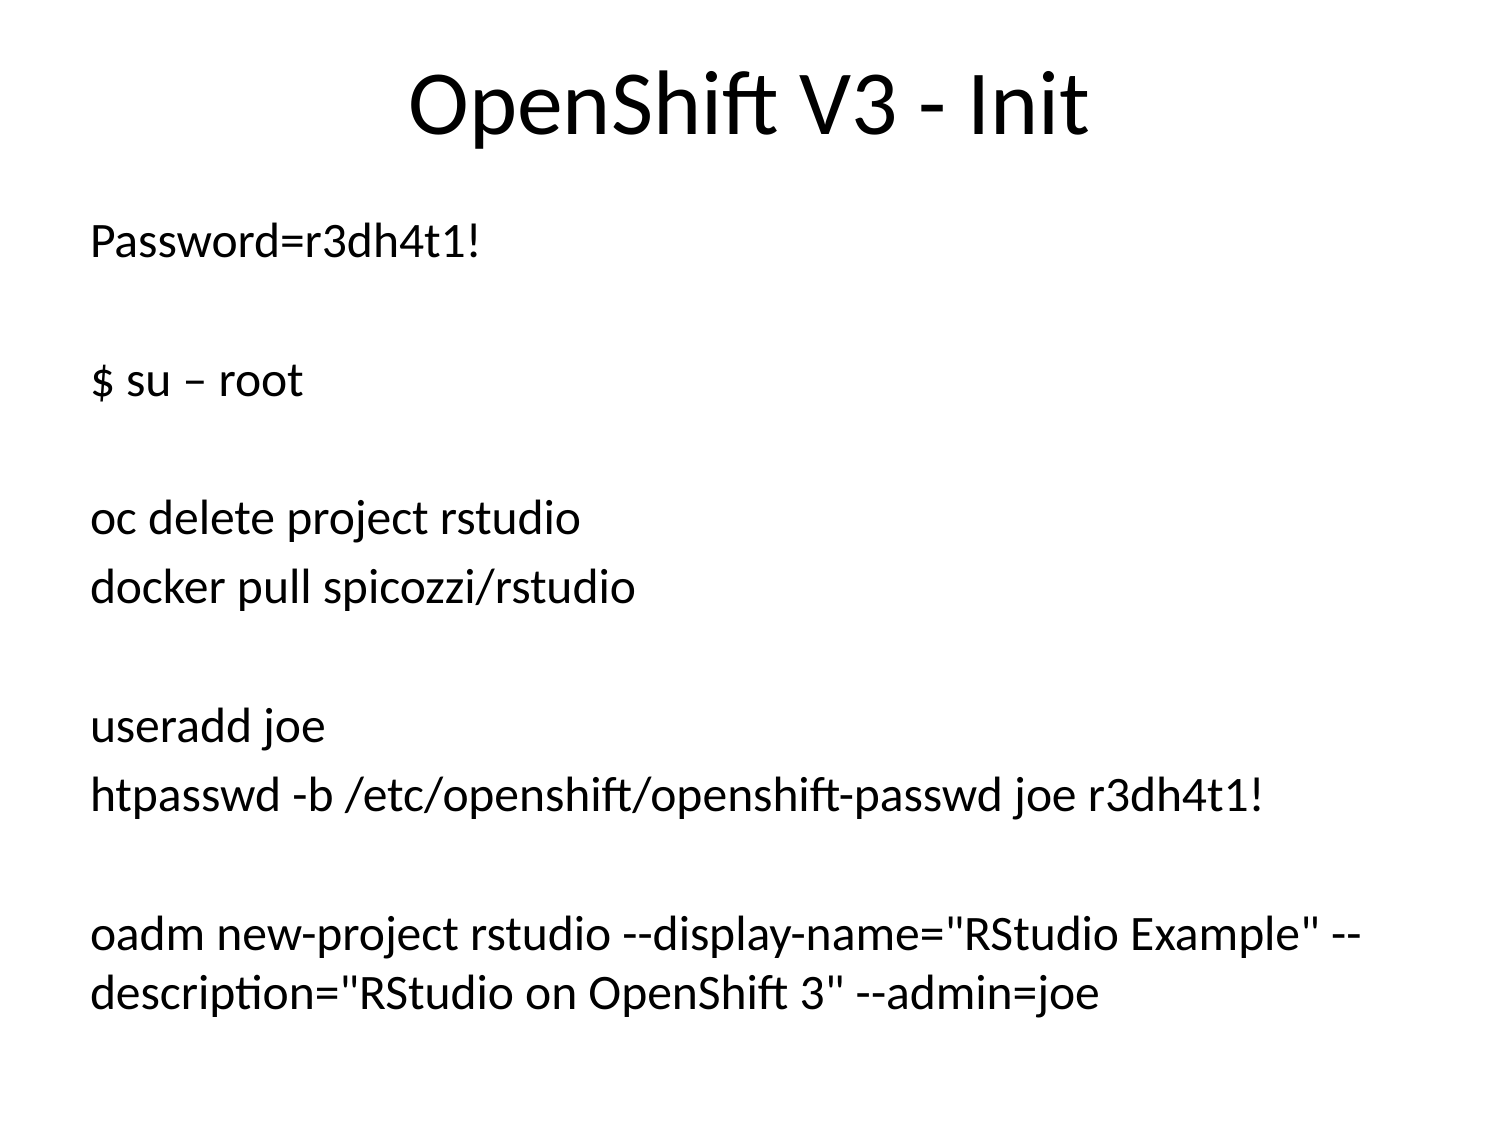

# OpenShift V3 - Init
Password=r3dh4t1!

$ su – root

oc delete project rstudio
docker pull spicozzi/rstudio

useradd joe
htpasswd -b /etc/openshift/openshift-passwd joe r3dh4t1!

oadm new-project rstudio --display-name="RStudio Example" --description="RStudio on OpenShift 3" --admin=joe